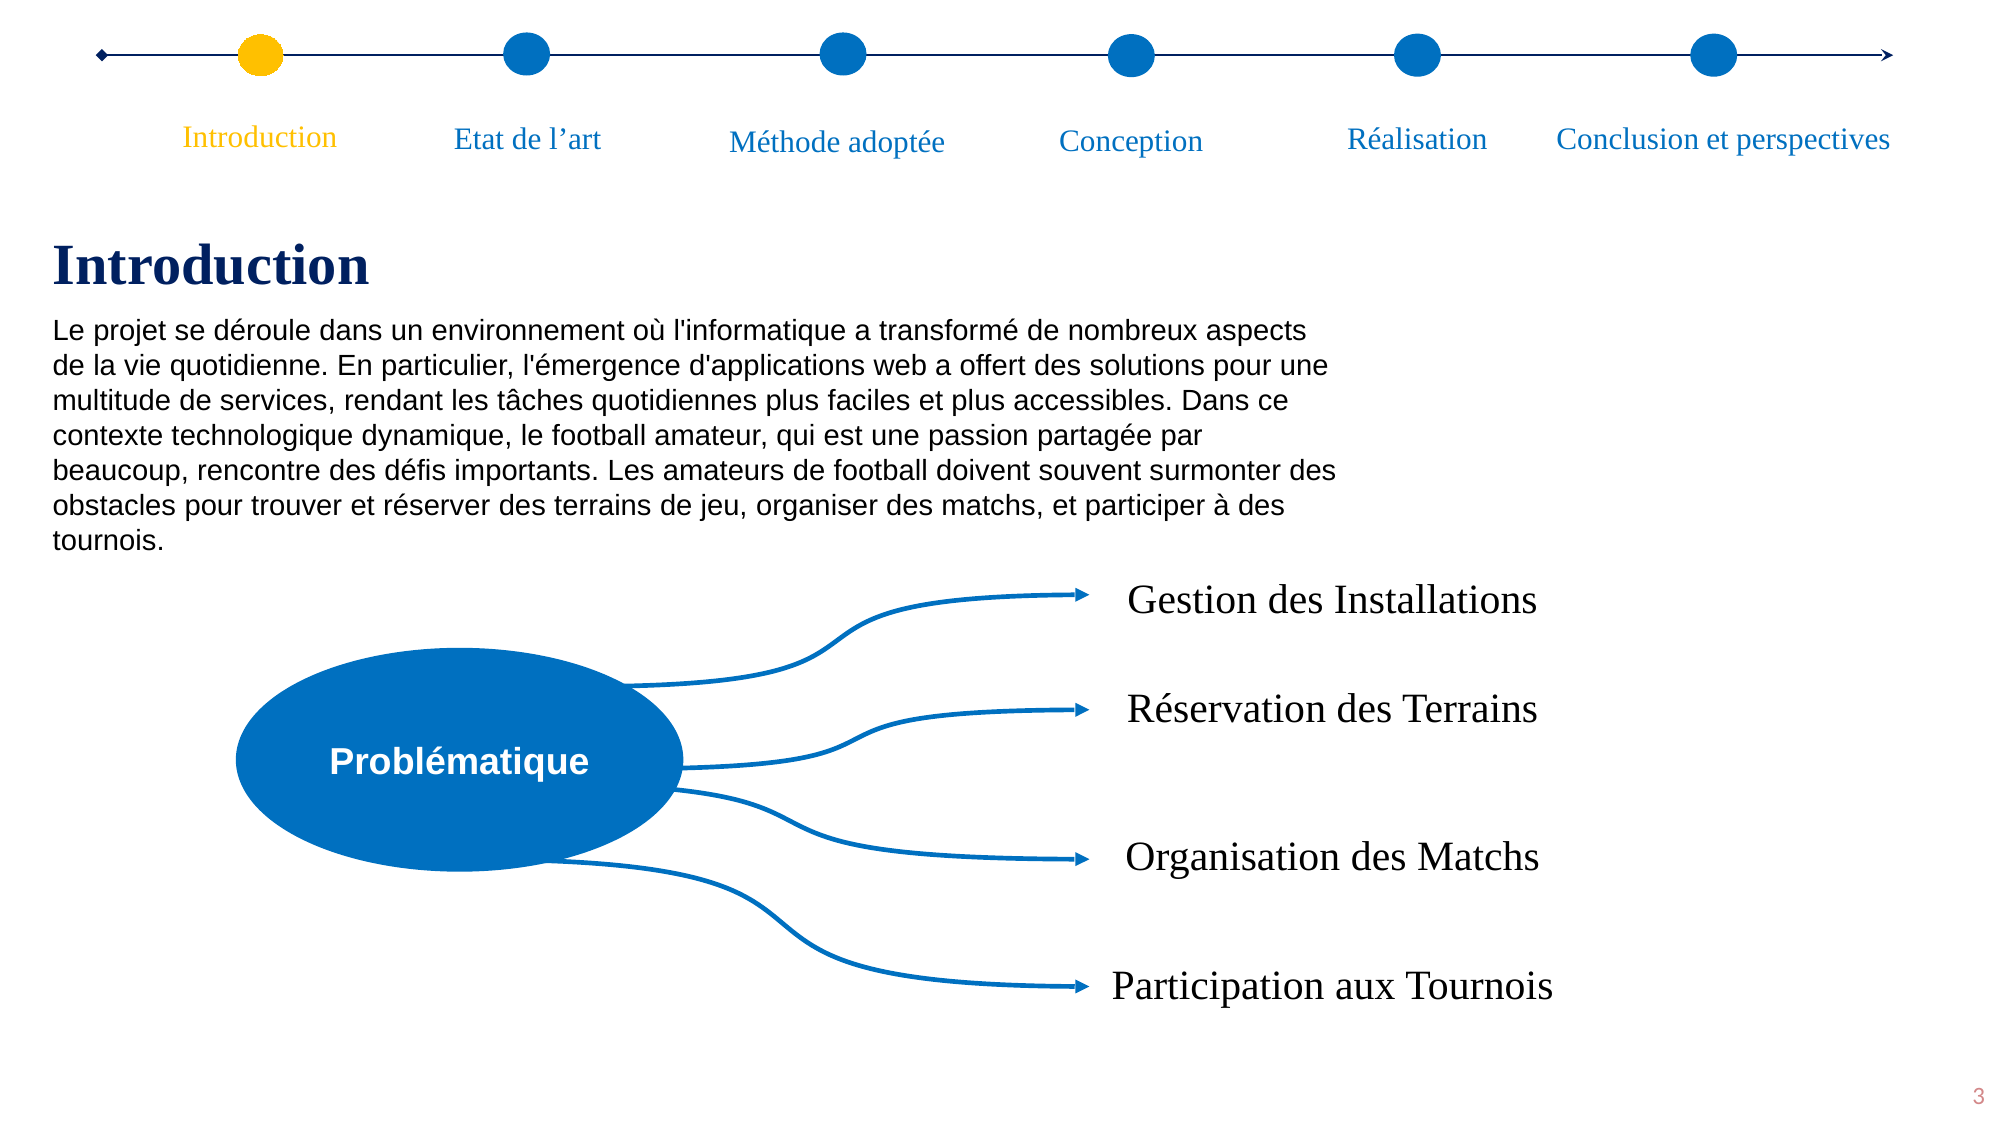

Introduction
Réalisation
Conclusion et perspectives
Etat de l’art
Conception
Méthode adoptée
Introduction
Le projet se déroule dans un environnement où l'informatique a transformé de nombreux aspects de la vie quotidienne. En particulier, l'émergence d'applications web a offert des solutions pour une multitude de services, rendant les tâches quotidiennes plus faciles et plus accessibles. Dans ce contexte technologique dynamique, le football amateur, qui est une passion partagée par beaucoup, rencontre des défis importants. Les amateurs de football doivent souvent surmonter des obstacles pour trouver et réserver des terrains de jeu, organiser des matchs, et participer à des tournois.
Gestion des Installations
Problématique
Réservation des Terrains
Organisation des Matchs
Participation aux Tournois
3